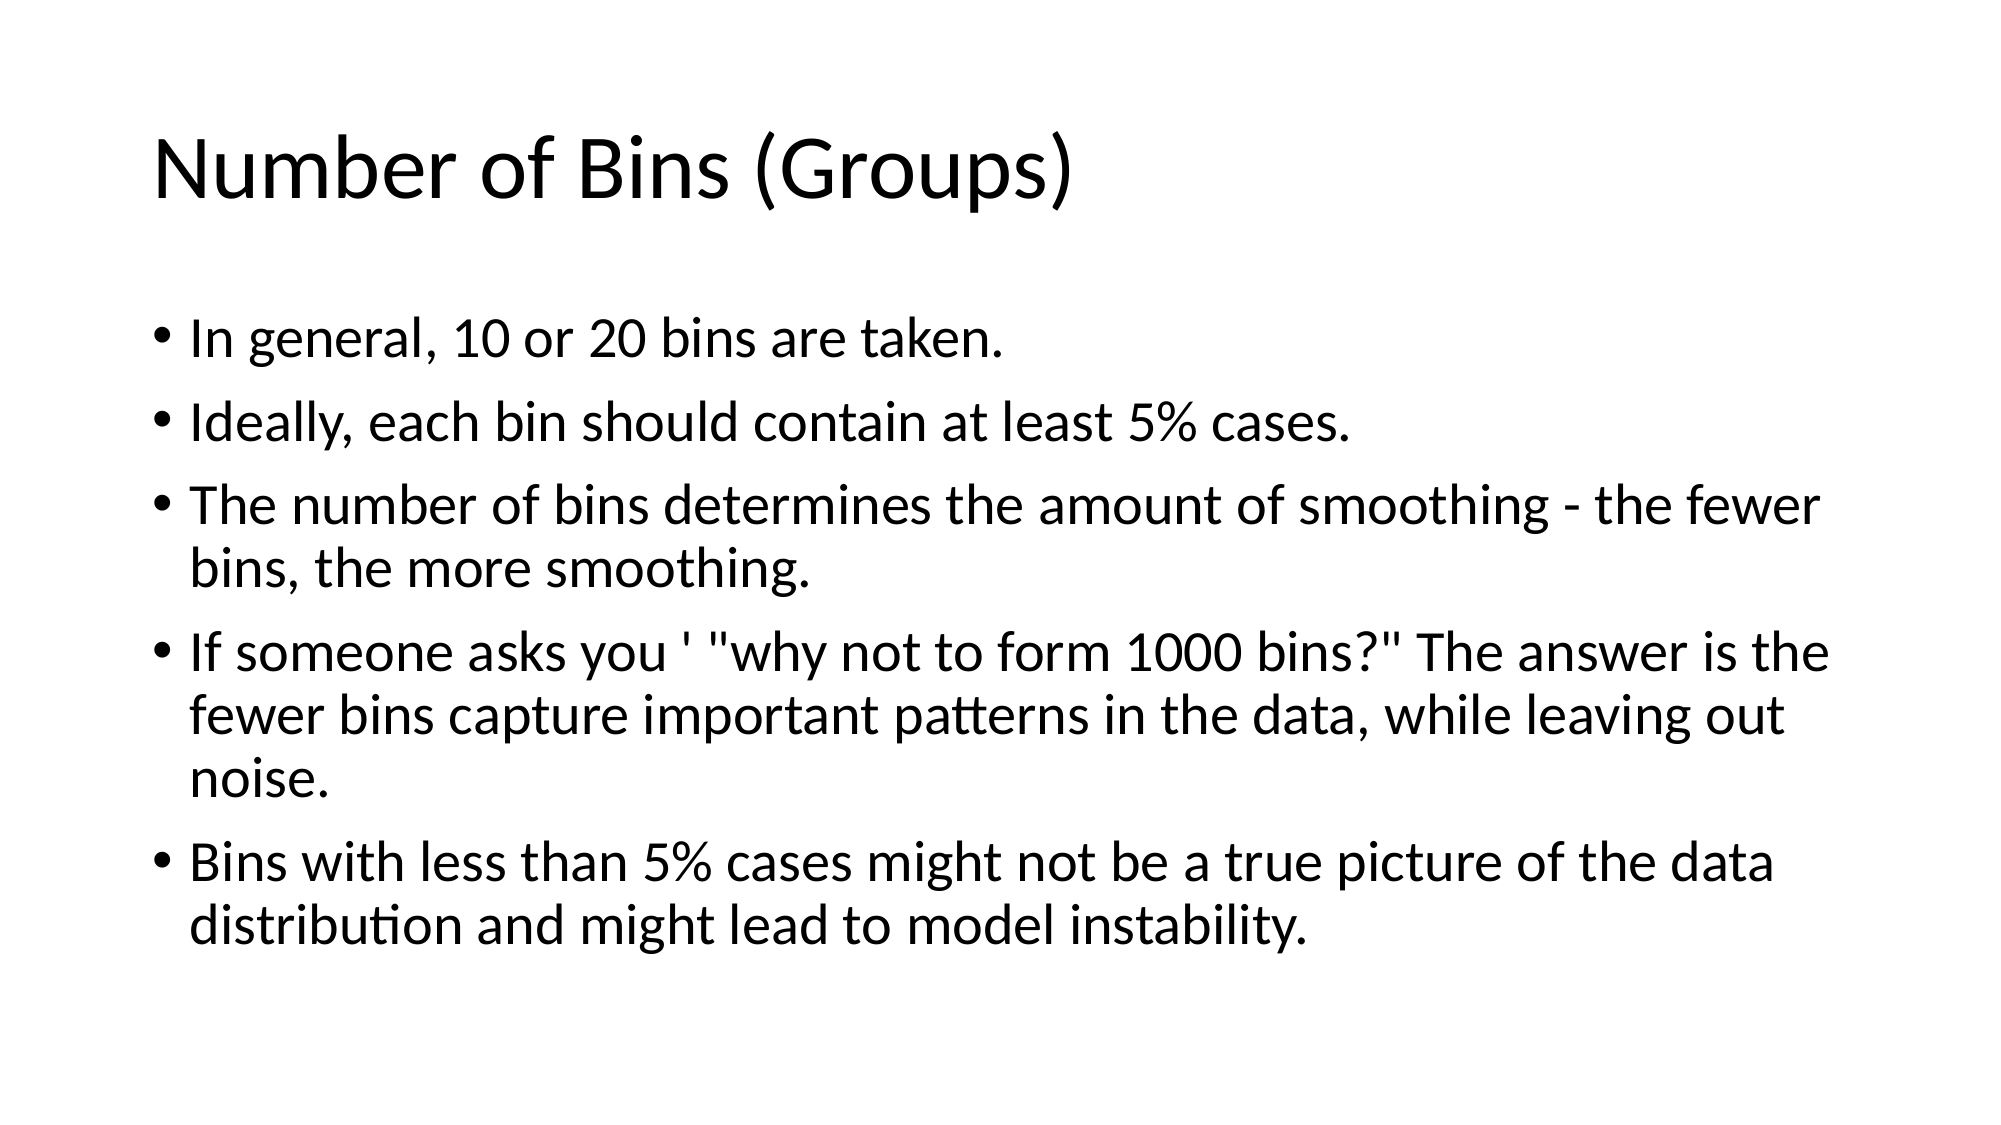

# Number of Bins (Groups)
In general, 10 or 20 bins are taken.
Ideally, each bin should contain at least 5% cases.
The number of bins determines the amount of smoothing - the fewer bins, the more smoothing.
If someone asks you ' "why not to form 1000 bins?" The answer is the fewer bins capture important patterns in the data, while leaving out noise.
Bins with less than 5% cases might not be a true picture of the data distribution and might lead to model instability.